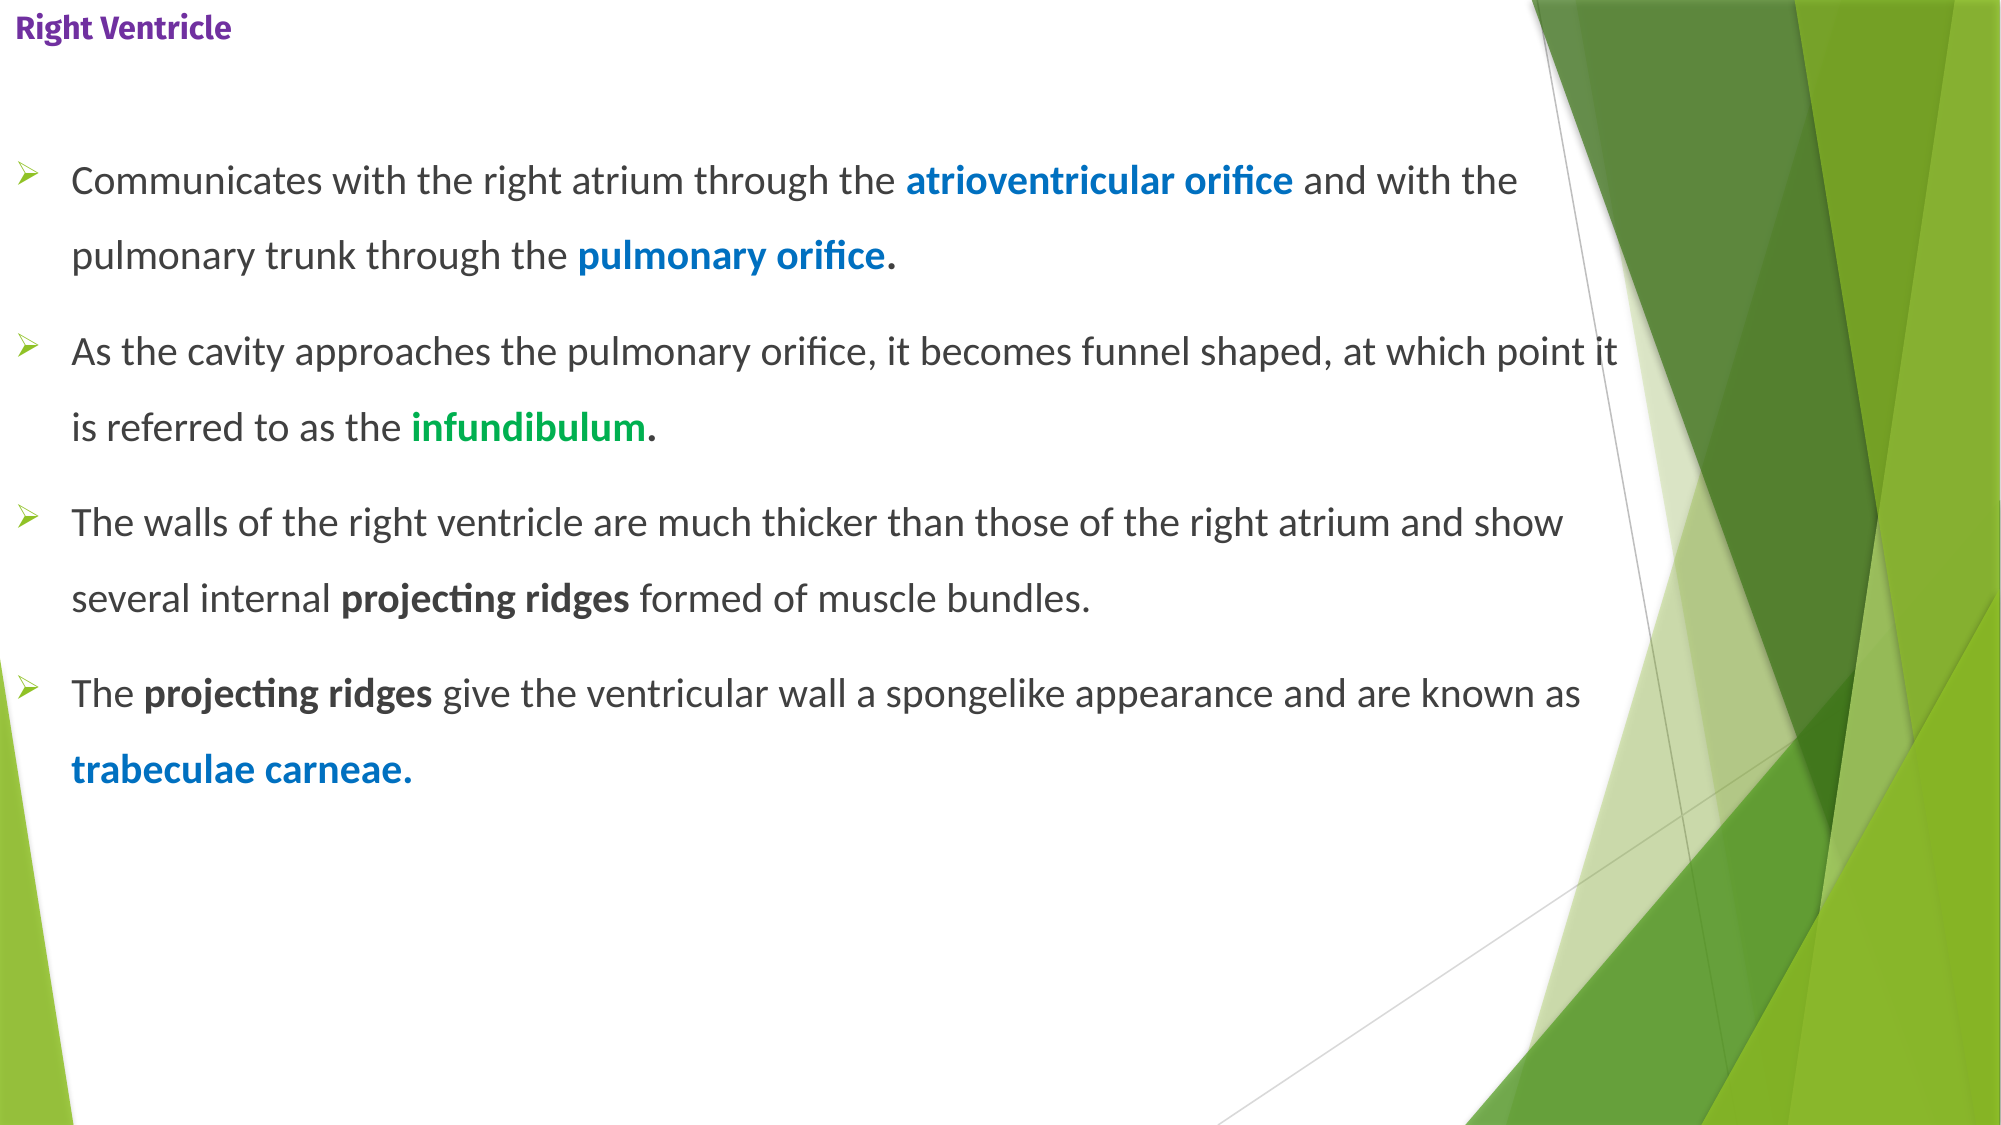

# Right Ventricle
Communicates with the right atrium through the atrioventricular orifice and with the pulmonary trunk through the pulmonary orifice.
As the cavity approaches the pulmonary orifice, it becomes funnel shaped, at which point it is referred to as the infundibulum.
The walls of the right ventricle are much thicker than those of the right atrium and show several internal projecting ridges formed of muscle bundles.
The projecting ridges give the ventricular wall a spongelike appearance and are known as trabeculae carneae.